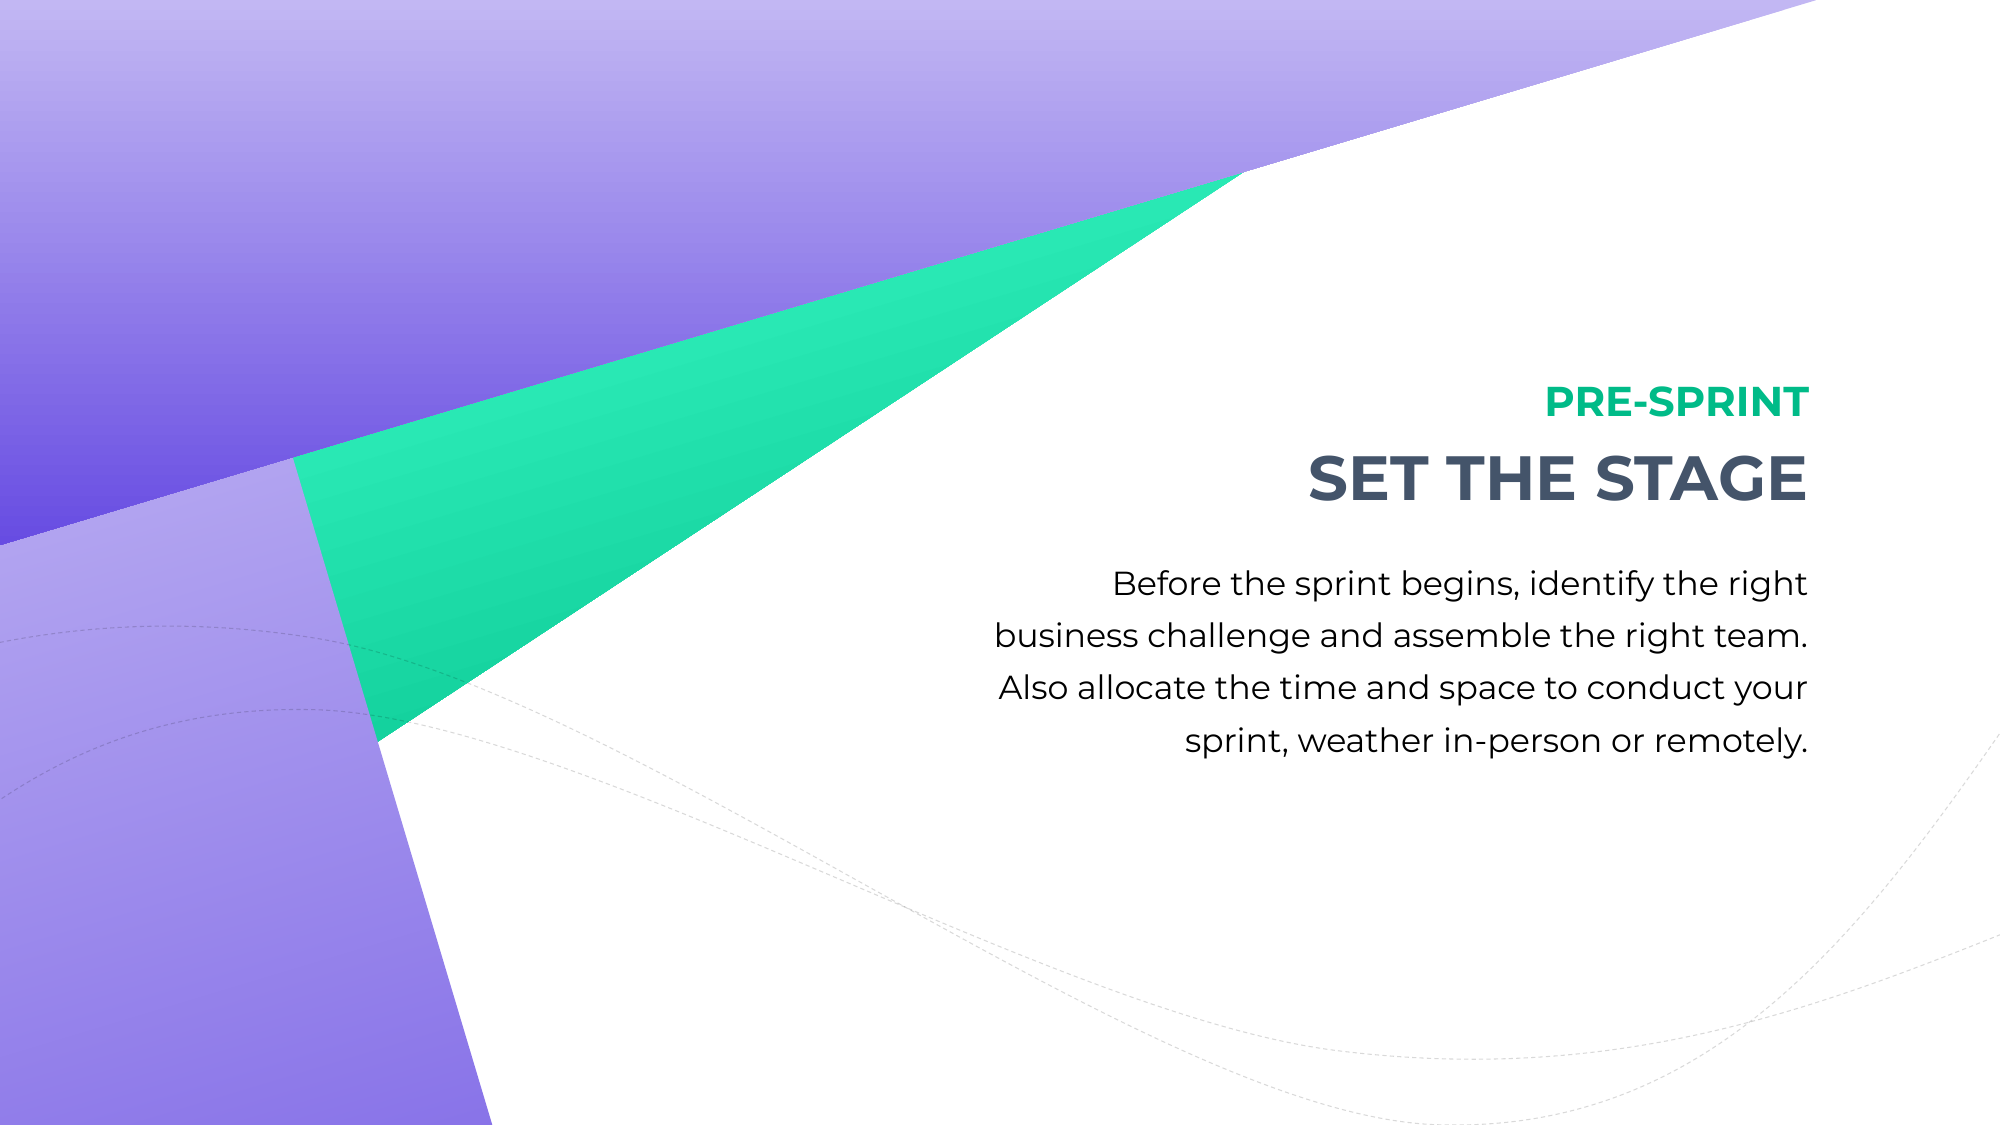

PRE-SPRINT
SET THE STAGE
Before the sprint begins, identify the right business challenge and assemble the right team. Also allocate the time and space to conduct your sprint, weather in-person or remotely.